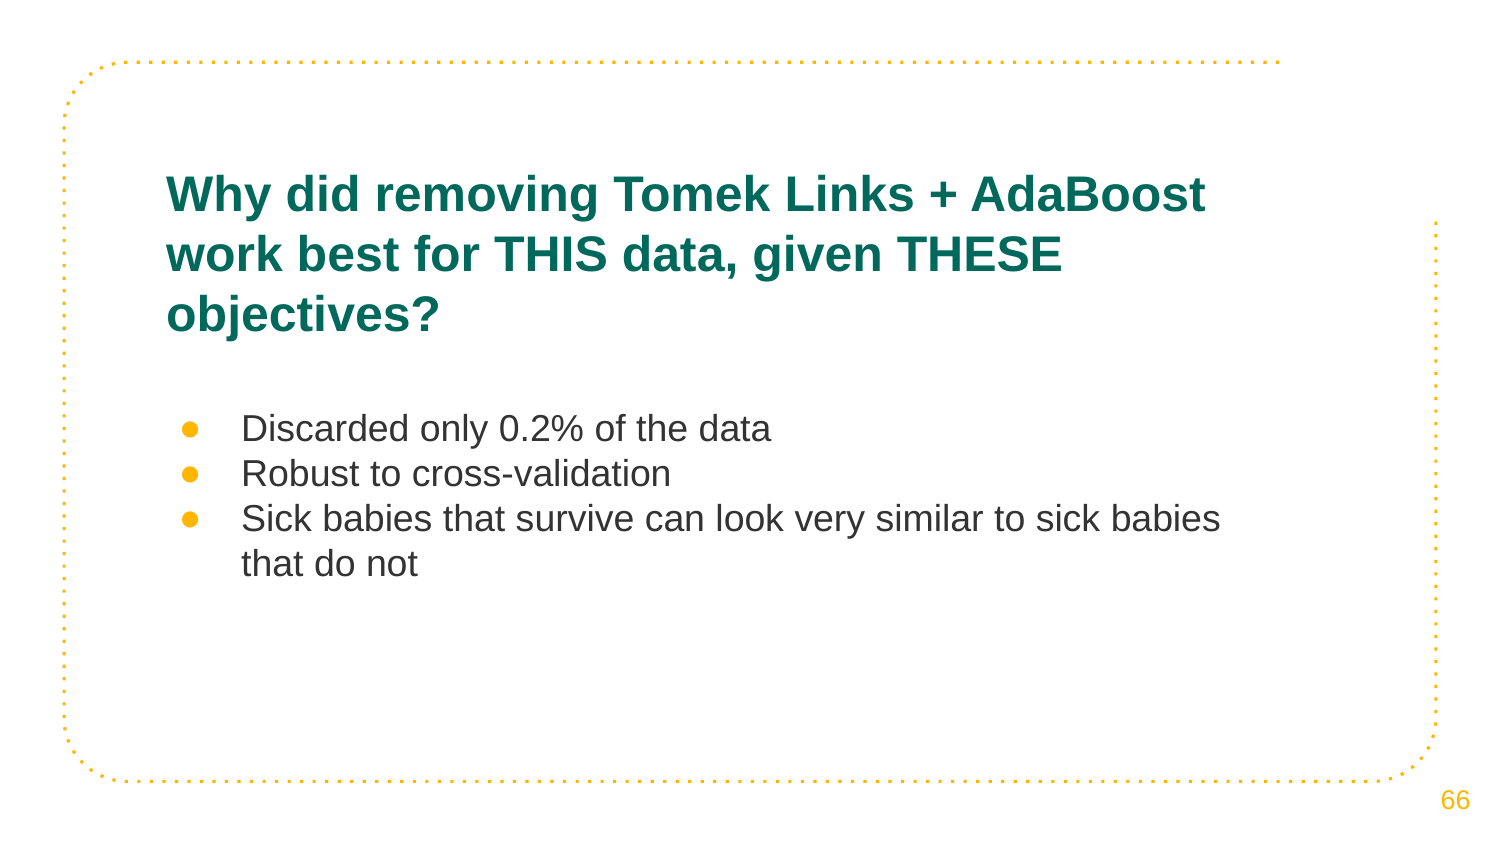

# Why did removing Tomek Links + AdaBoost work best for THIS data, given THESE objectives?

Discarded only 0.2% of the data
Robust to cross-validation
Sick babies that survive can look very similar to sick babies that do not

66